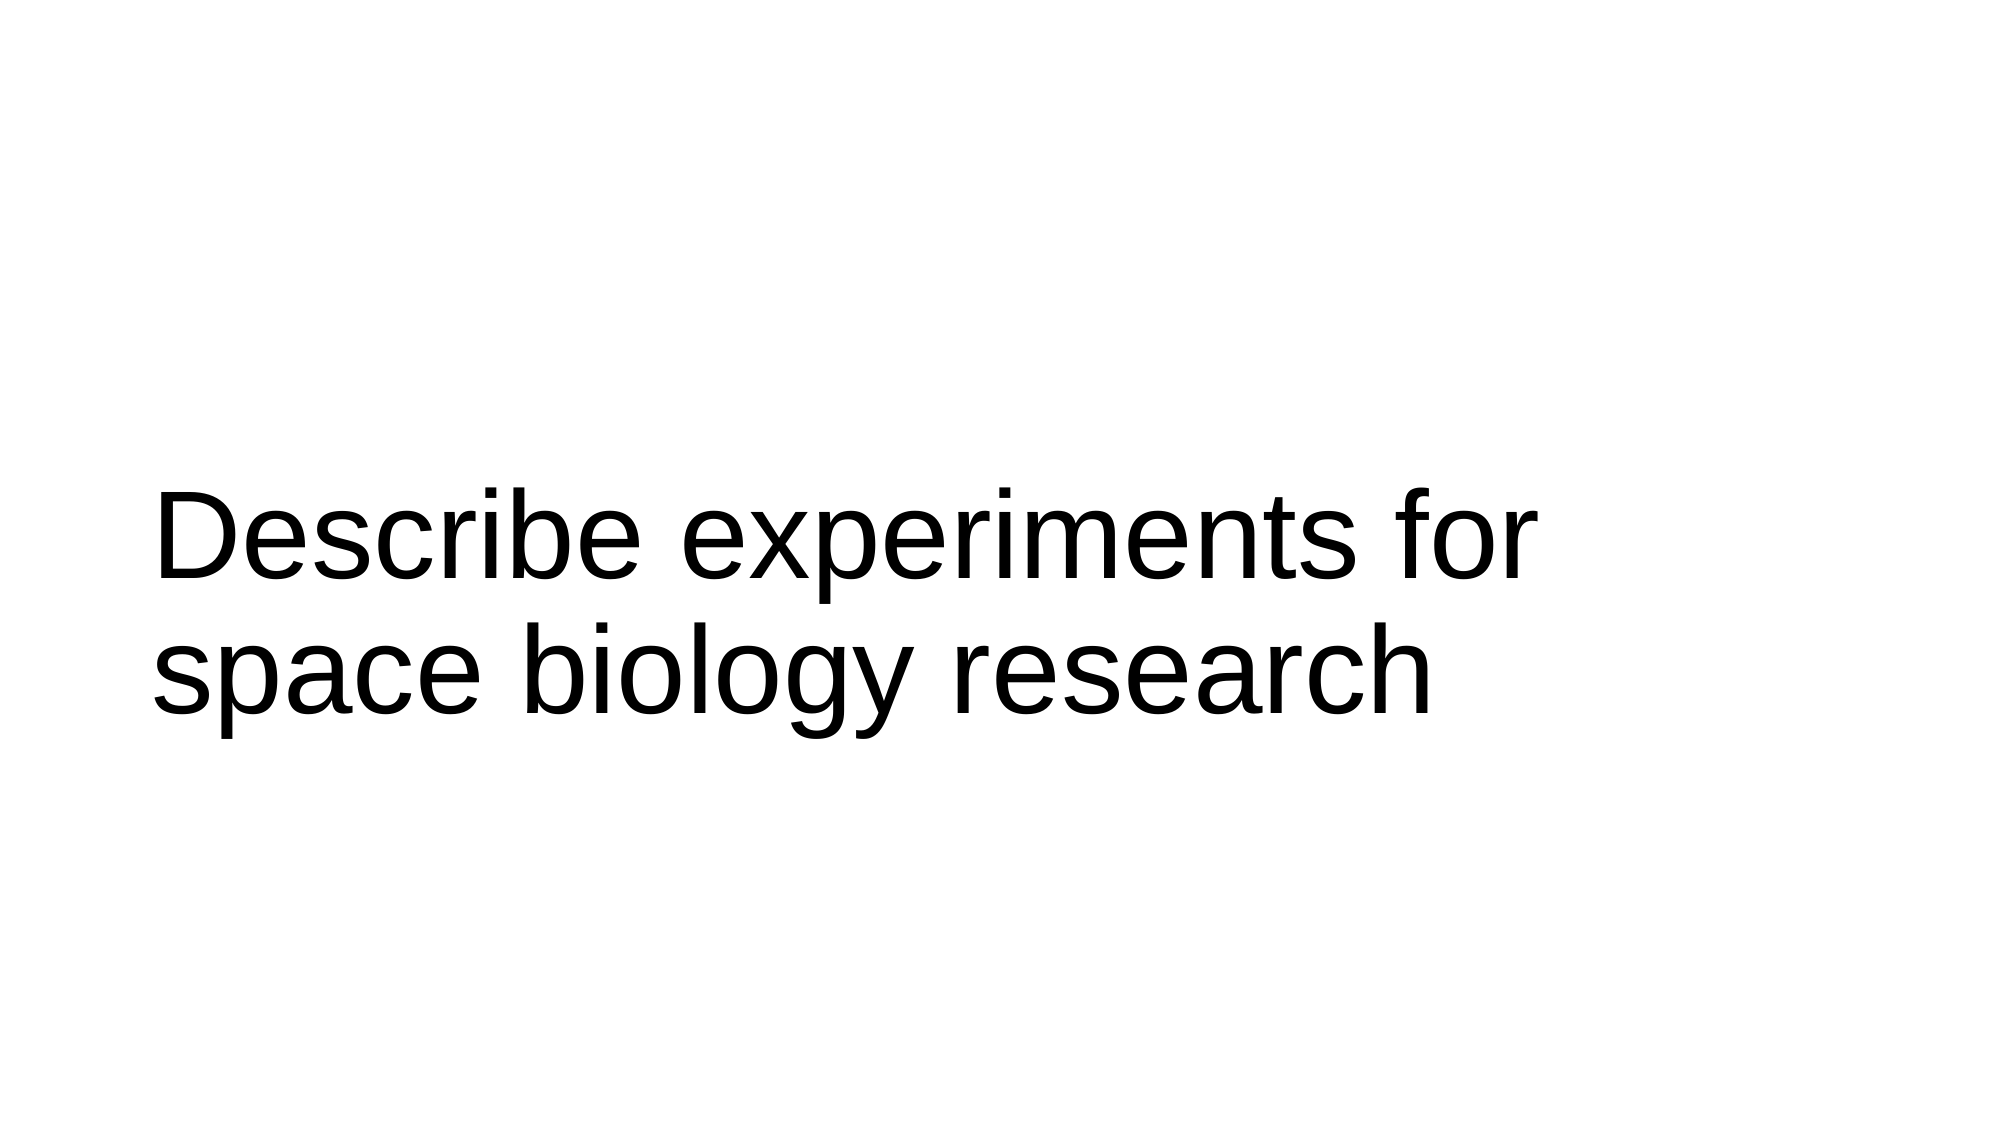

# Describe experiments for space biology research